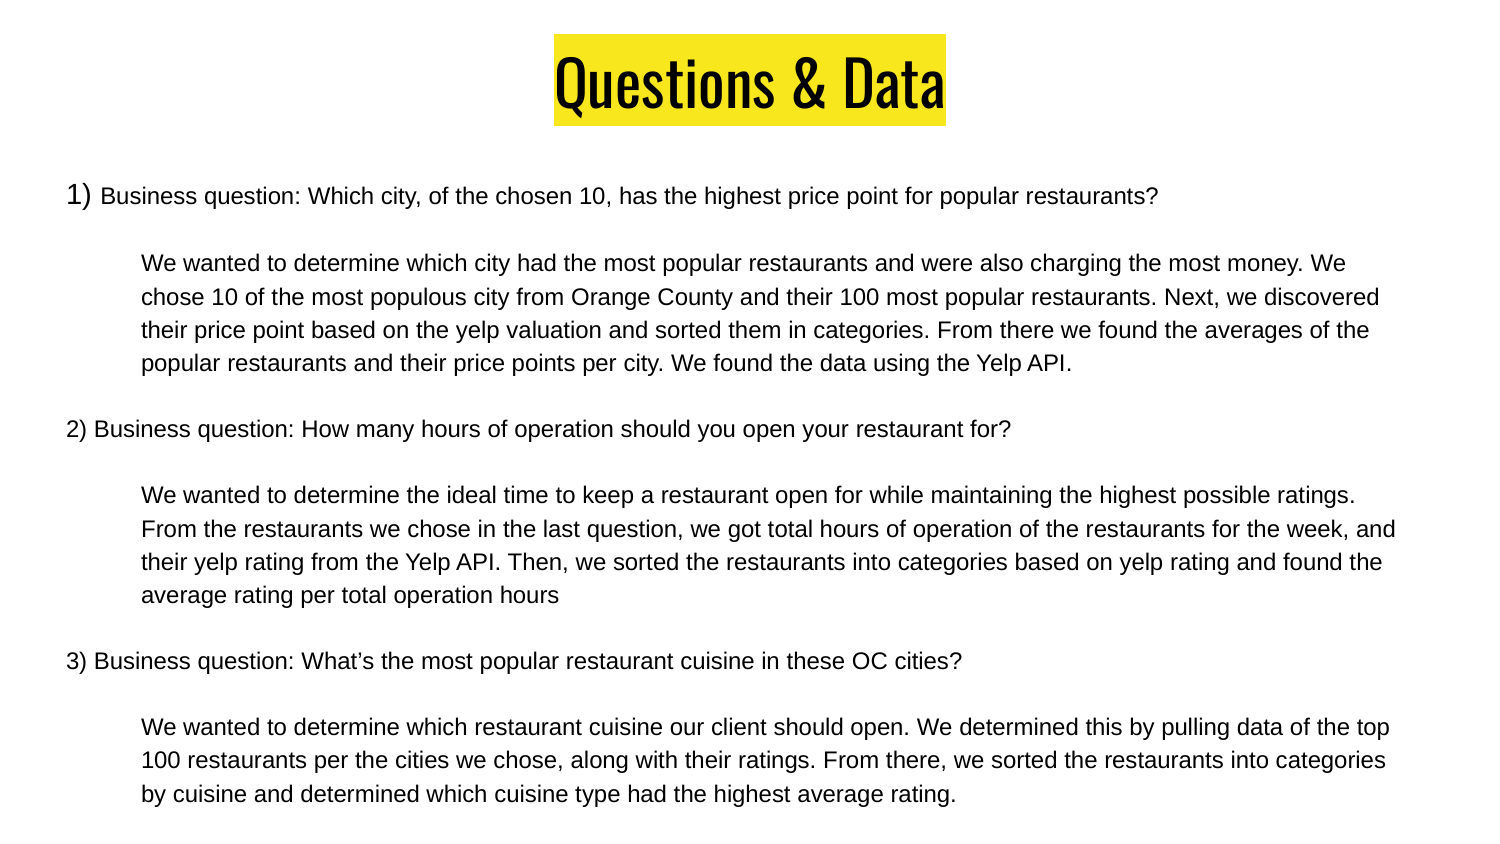

# Questions & Data
1) Business question: Which city, of the chosen 10, has the highest price point for popular restaurants?
We wanted to determine which city had the most popular restaurants and were also charging the most money. We chose 10 of the most populous city from Orange County and their 100 most popular restaurants. Next, we discovered their price point based on the yelp valuation and sorted them in categories. From there we found the averages of the popular restaurants and their price points per city. We found the data using the Yelp API.
2) Business question: How many hours of operation should you open your restaurant for?
We wanted to determine the ideal time to keep a restaurant open for while maintaining the highest possible ratings. From the restaurants we chose in the last question, we got total hours of operation of the restaurants for the week, and their yelp rating from the Yelp API. Then, we sorted the restaurants into categories based on yelp rating and found the average rating per total operation hours
3) Business question: What’s the most popular restaurant cuisine in these OC cities?
We wanted to determine which restaurant cuisine our client should open. We determined this by pulling data of the top 100 restaurants per the cities we chose, along with their ratings. From there, we sorted the restaurants into categories by cuisine and determined which cuisine type had the highest average rating.